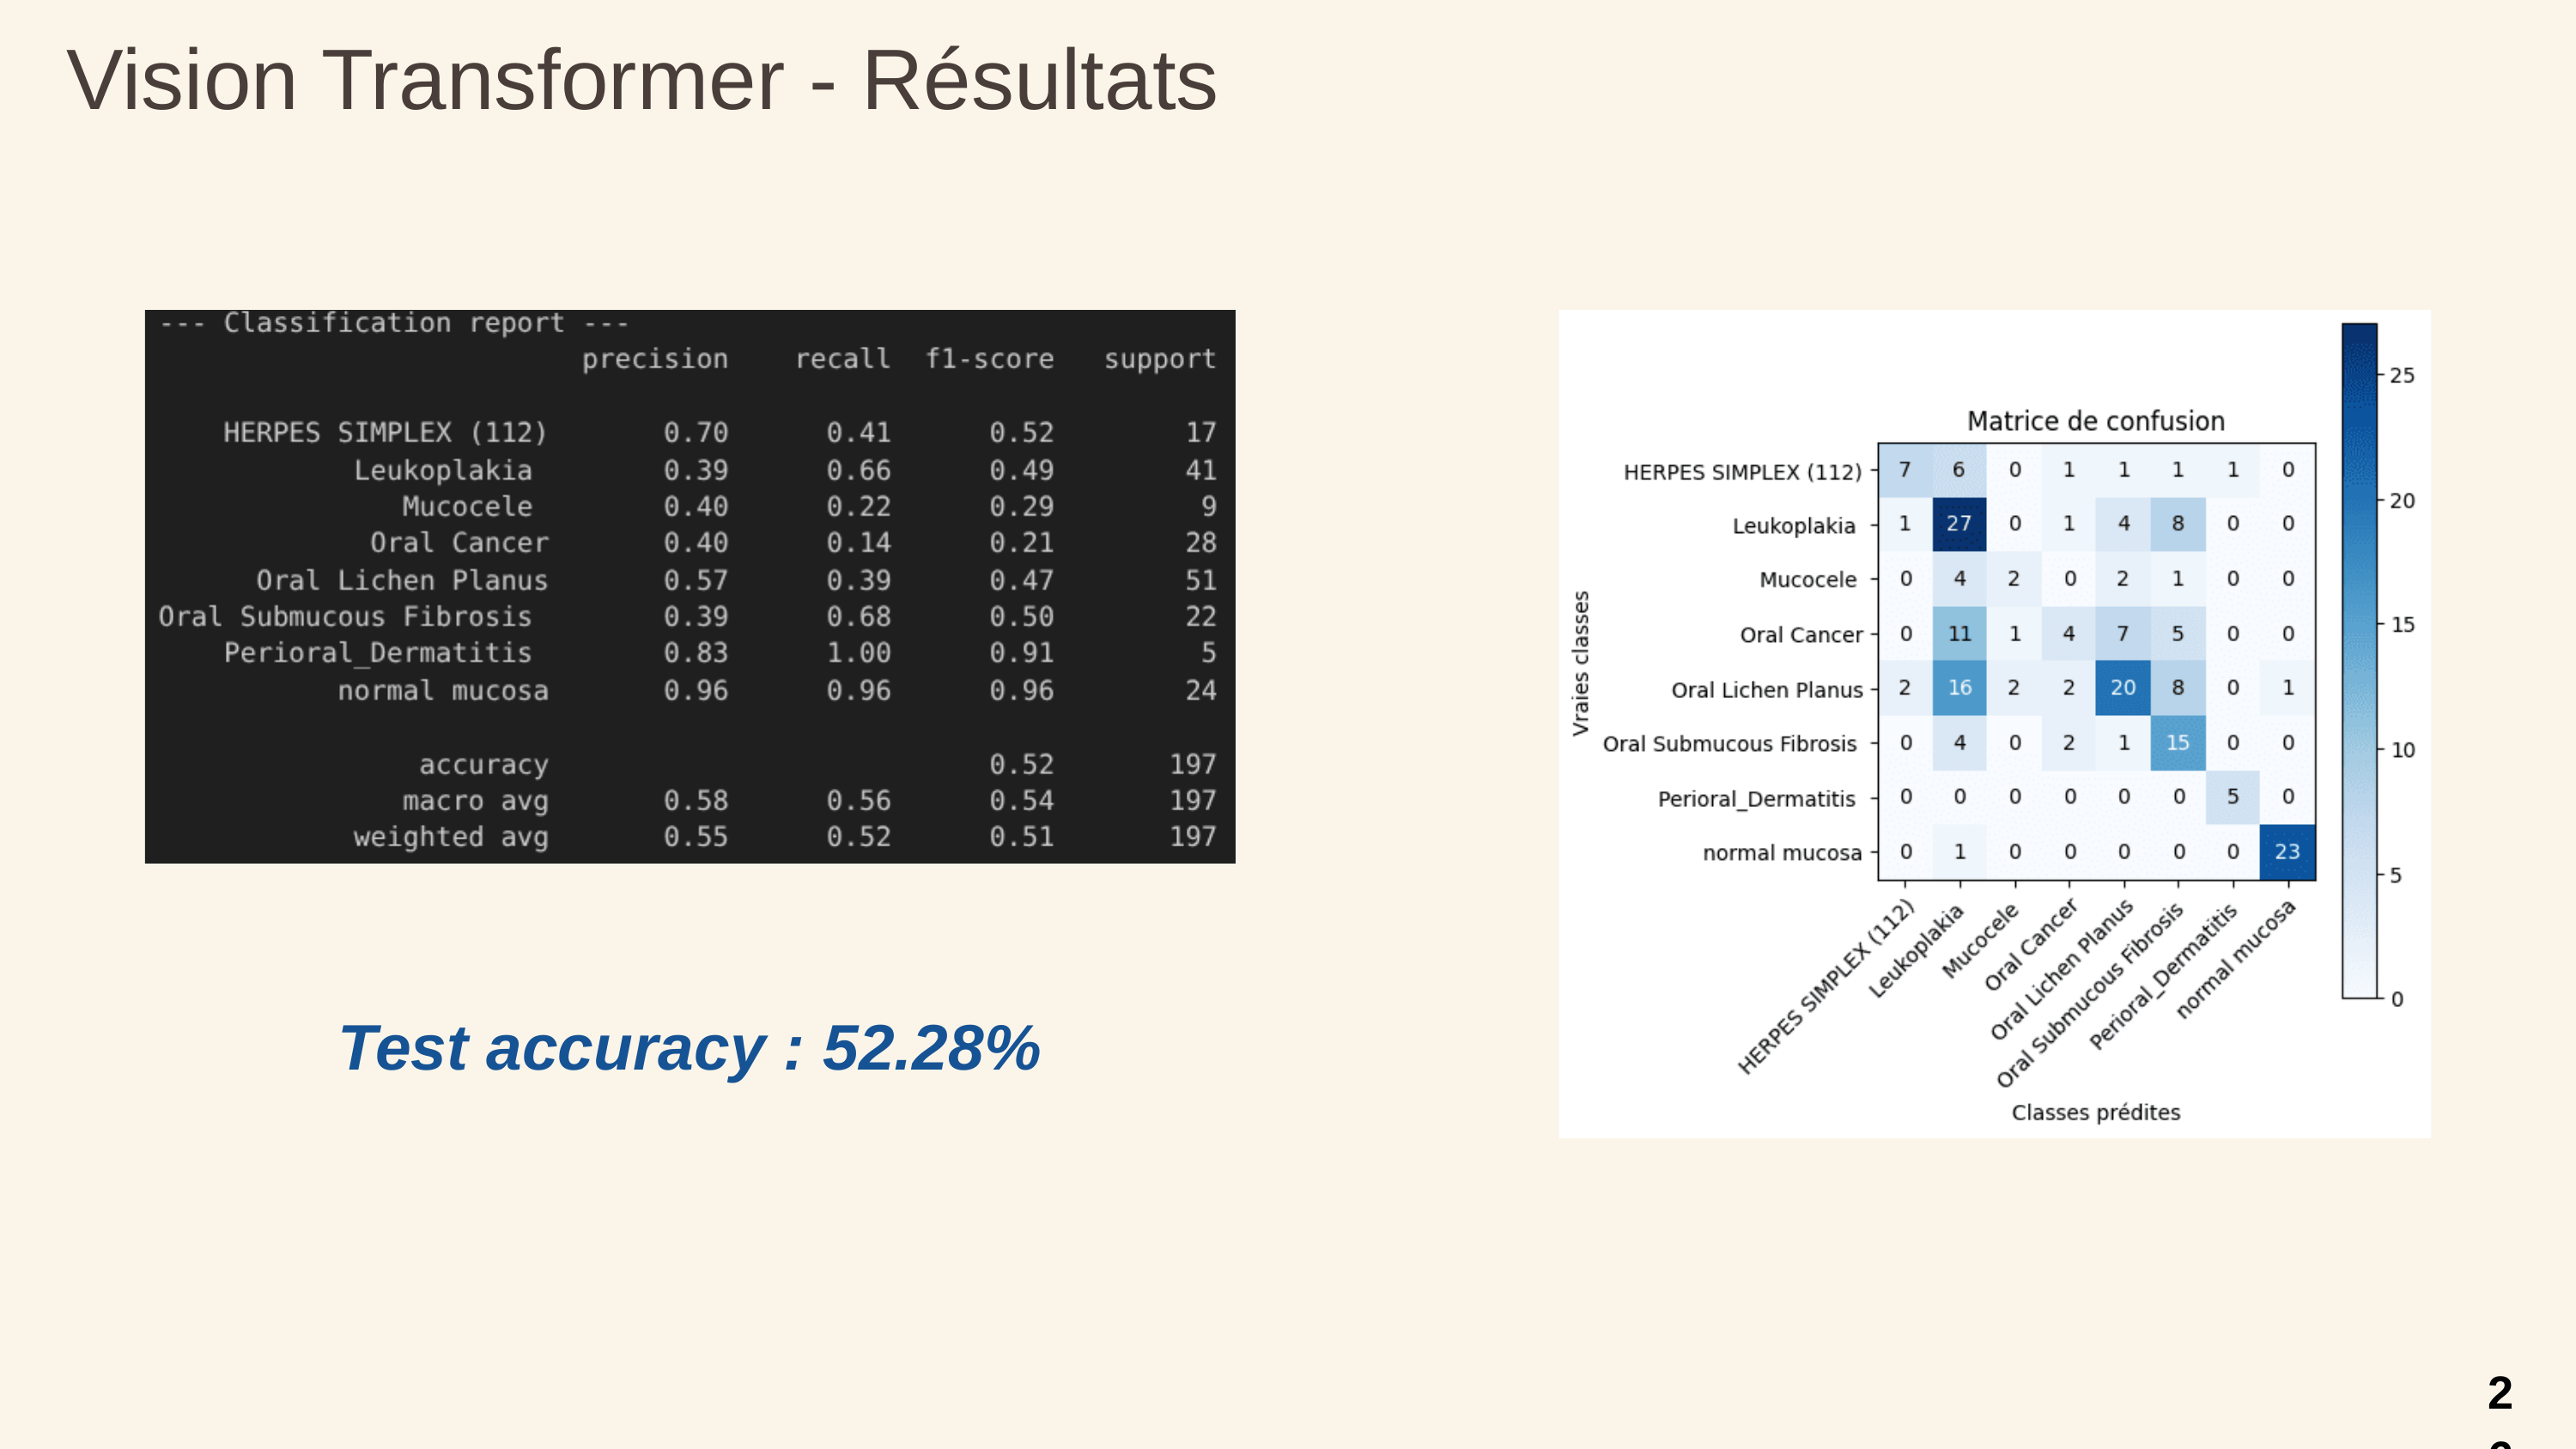

Vision Transformer - Résultats

Test accuracy : 52.28%
26